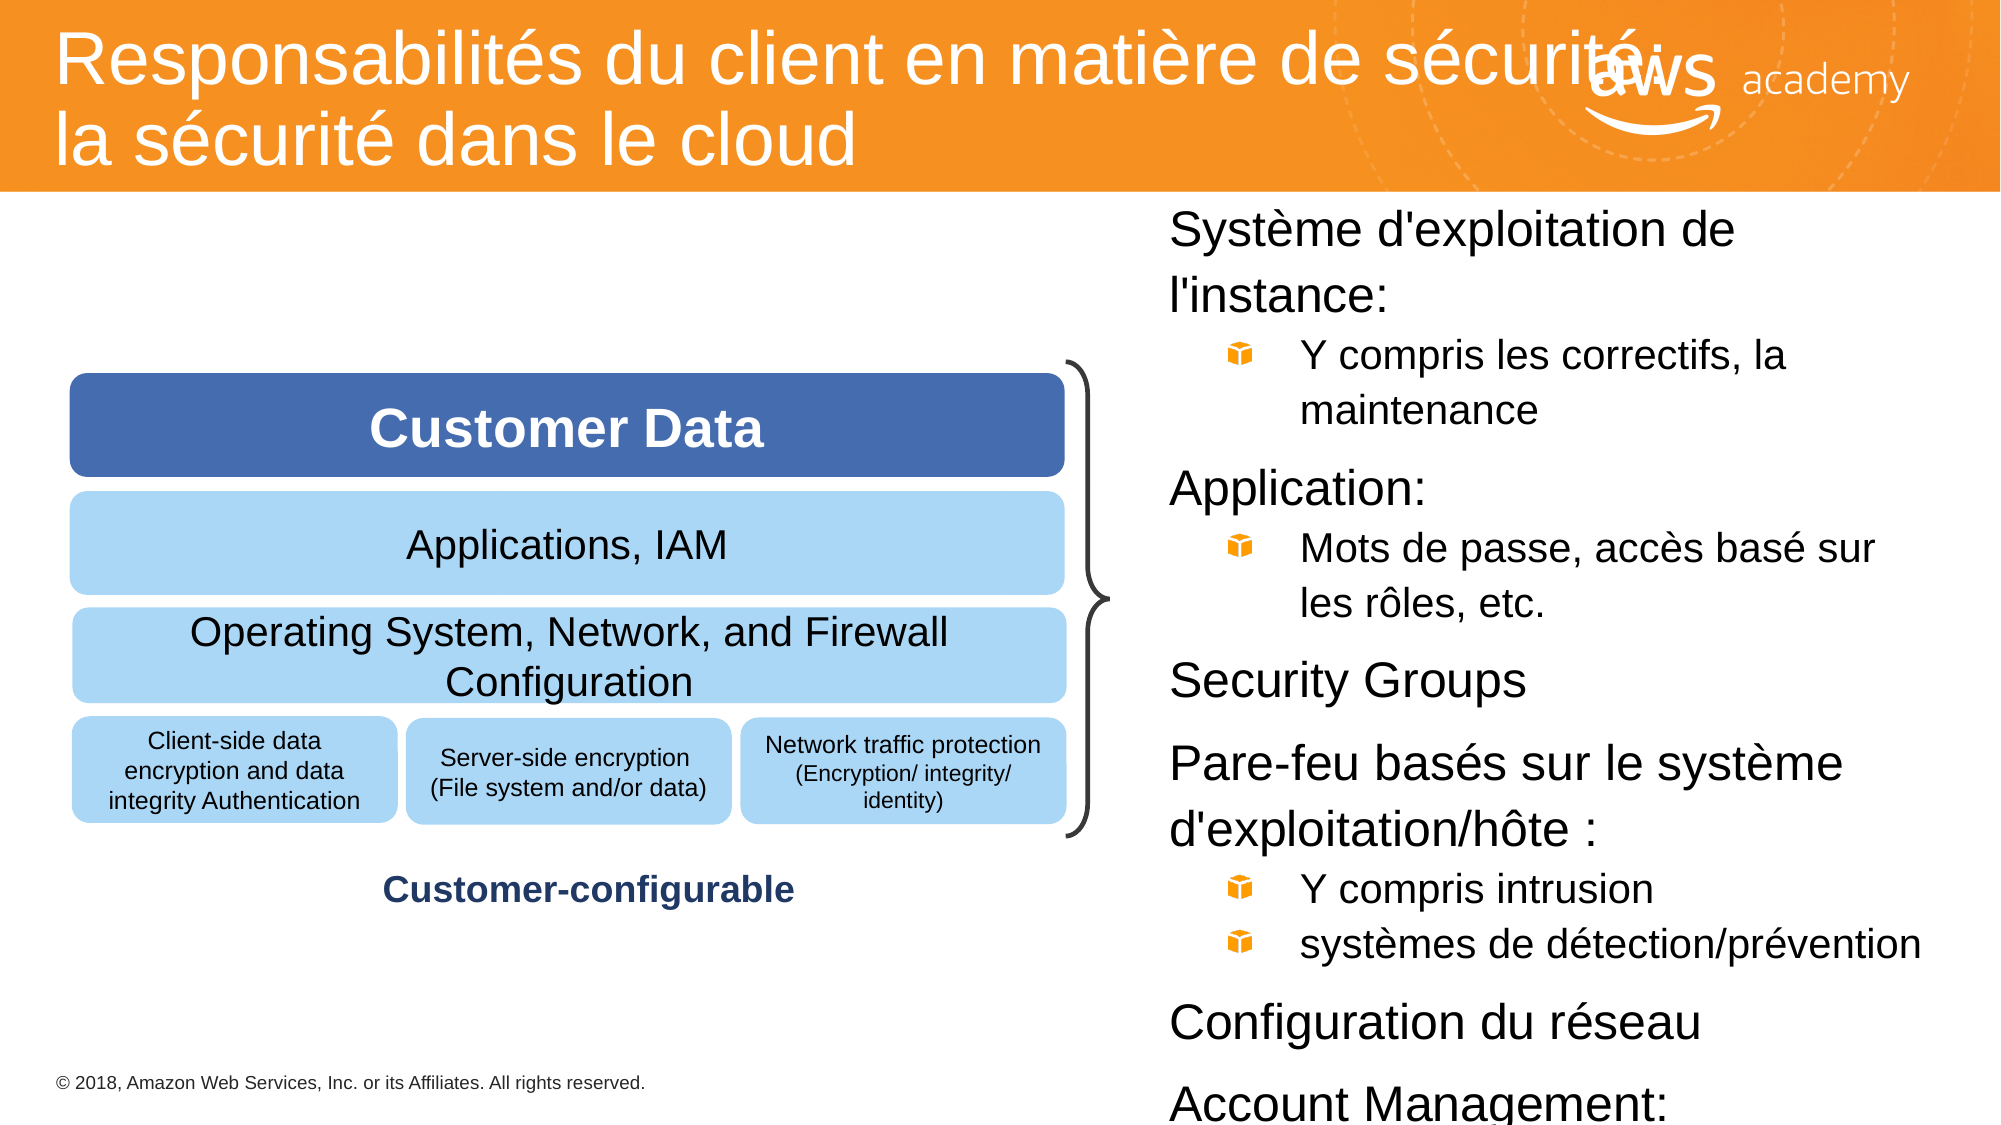

# Responsabilités du client en matière de sécurité: la sécurité dans le cloud
Système d'exploitation de l'instance:
Y compris les correctifs, la maintenance
Application:
Mots de passe, accès basé sur les rôles, etc.
Security Groups
Pare-feu basés sur le système d'exploitation/hôte :
Y compris intrusion
systèmes de détection/prévention
Configuration du réseau
Account Management:
Separation of access

Customer Data
Applications, IAM
Operating System, Network, and Firewall Configuration
Client-side data
encryption and data integrity Authentication
Network traffic protection
(Encryption/ integrity/ identity)
Server-side encryption
(File system and/or data)
Customer-configurable